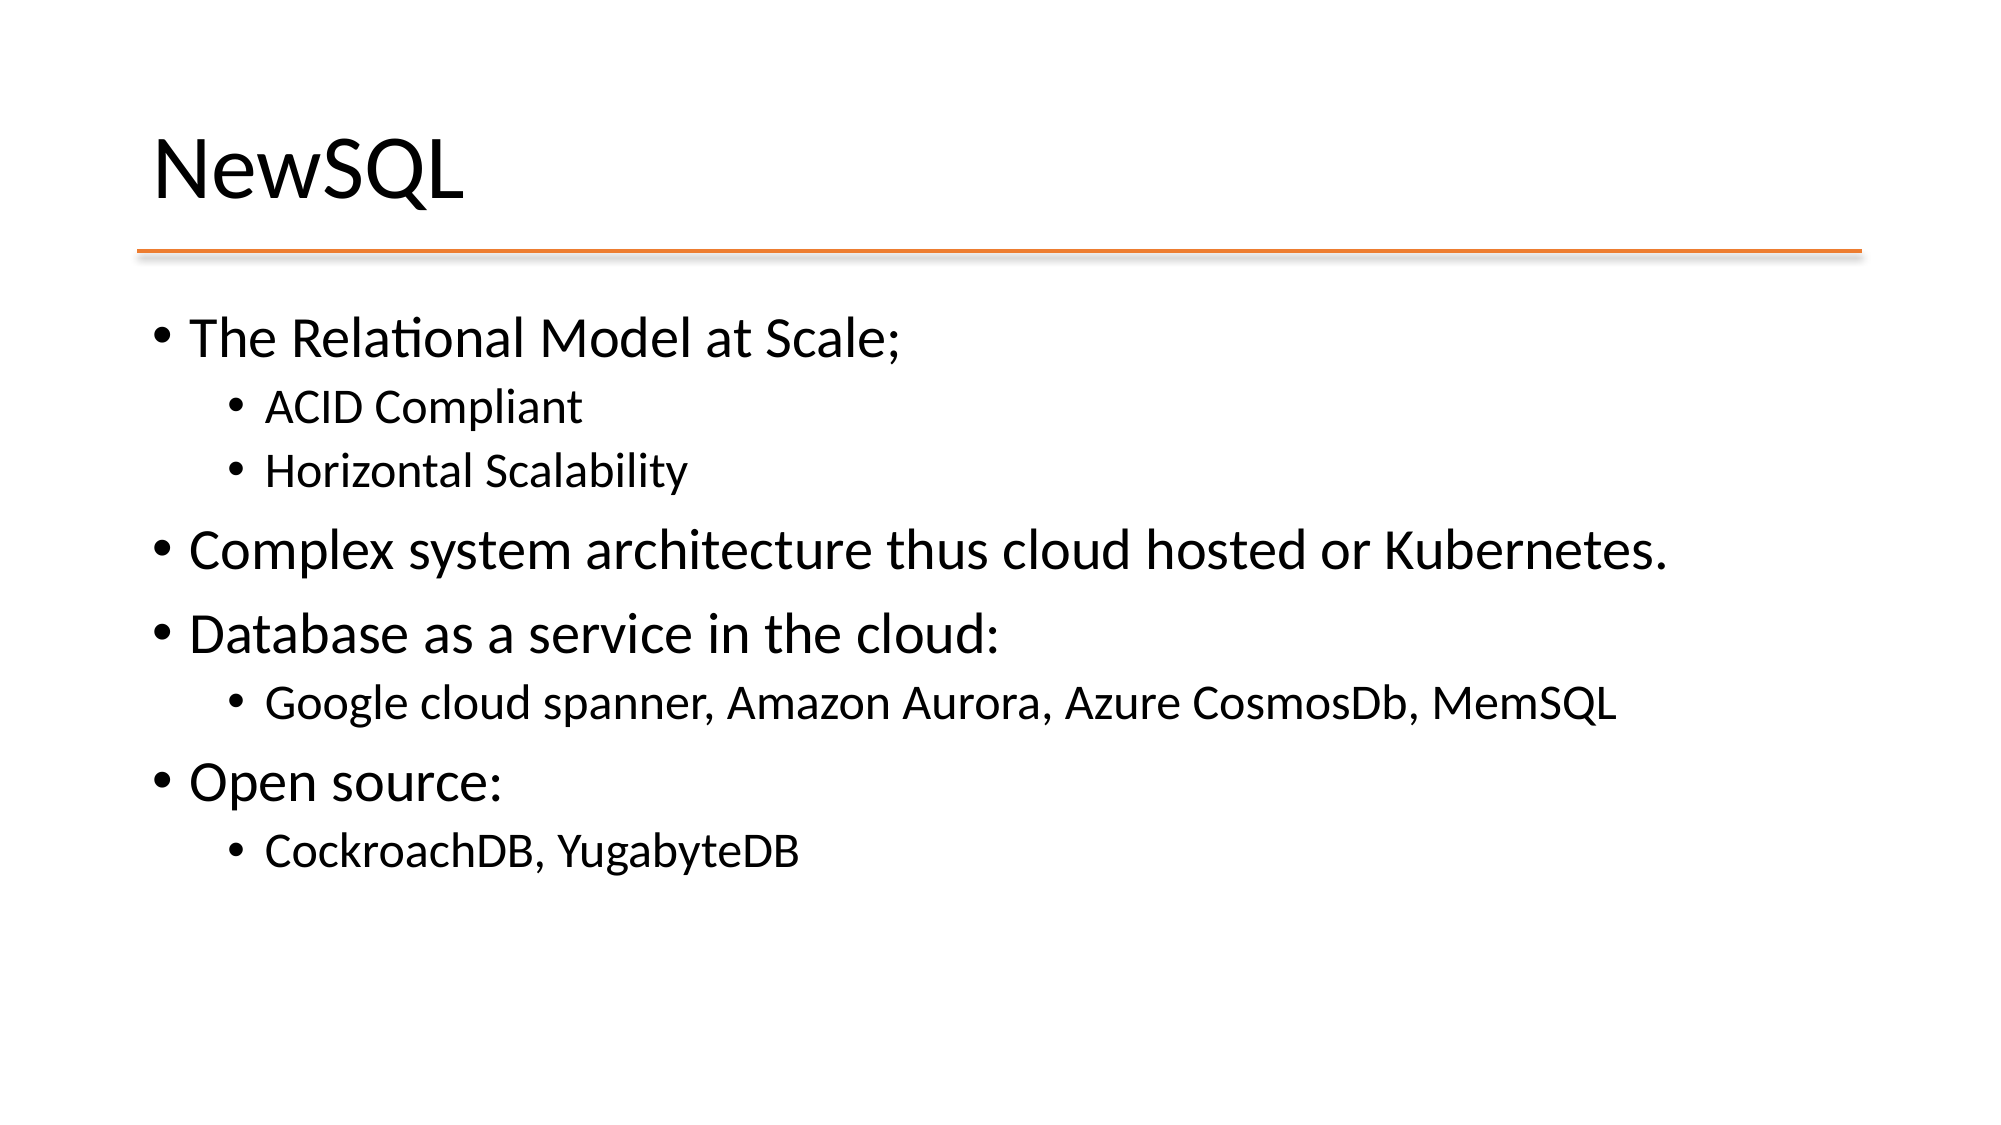

# NewSQL
The Relational Model at Scale;
ACID Compliant
Horizontal Scalability
Complex system architecture thus cloud hosted or Kubernetes.
Database as a service in the cloud:
Google cloud spanner, Amazon Aurora, Azure CosmosDb, MemSQL
Open source:
CockroachDB, YugabyteDB